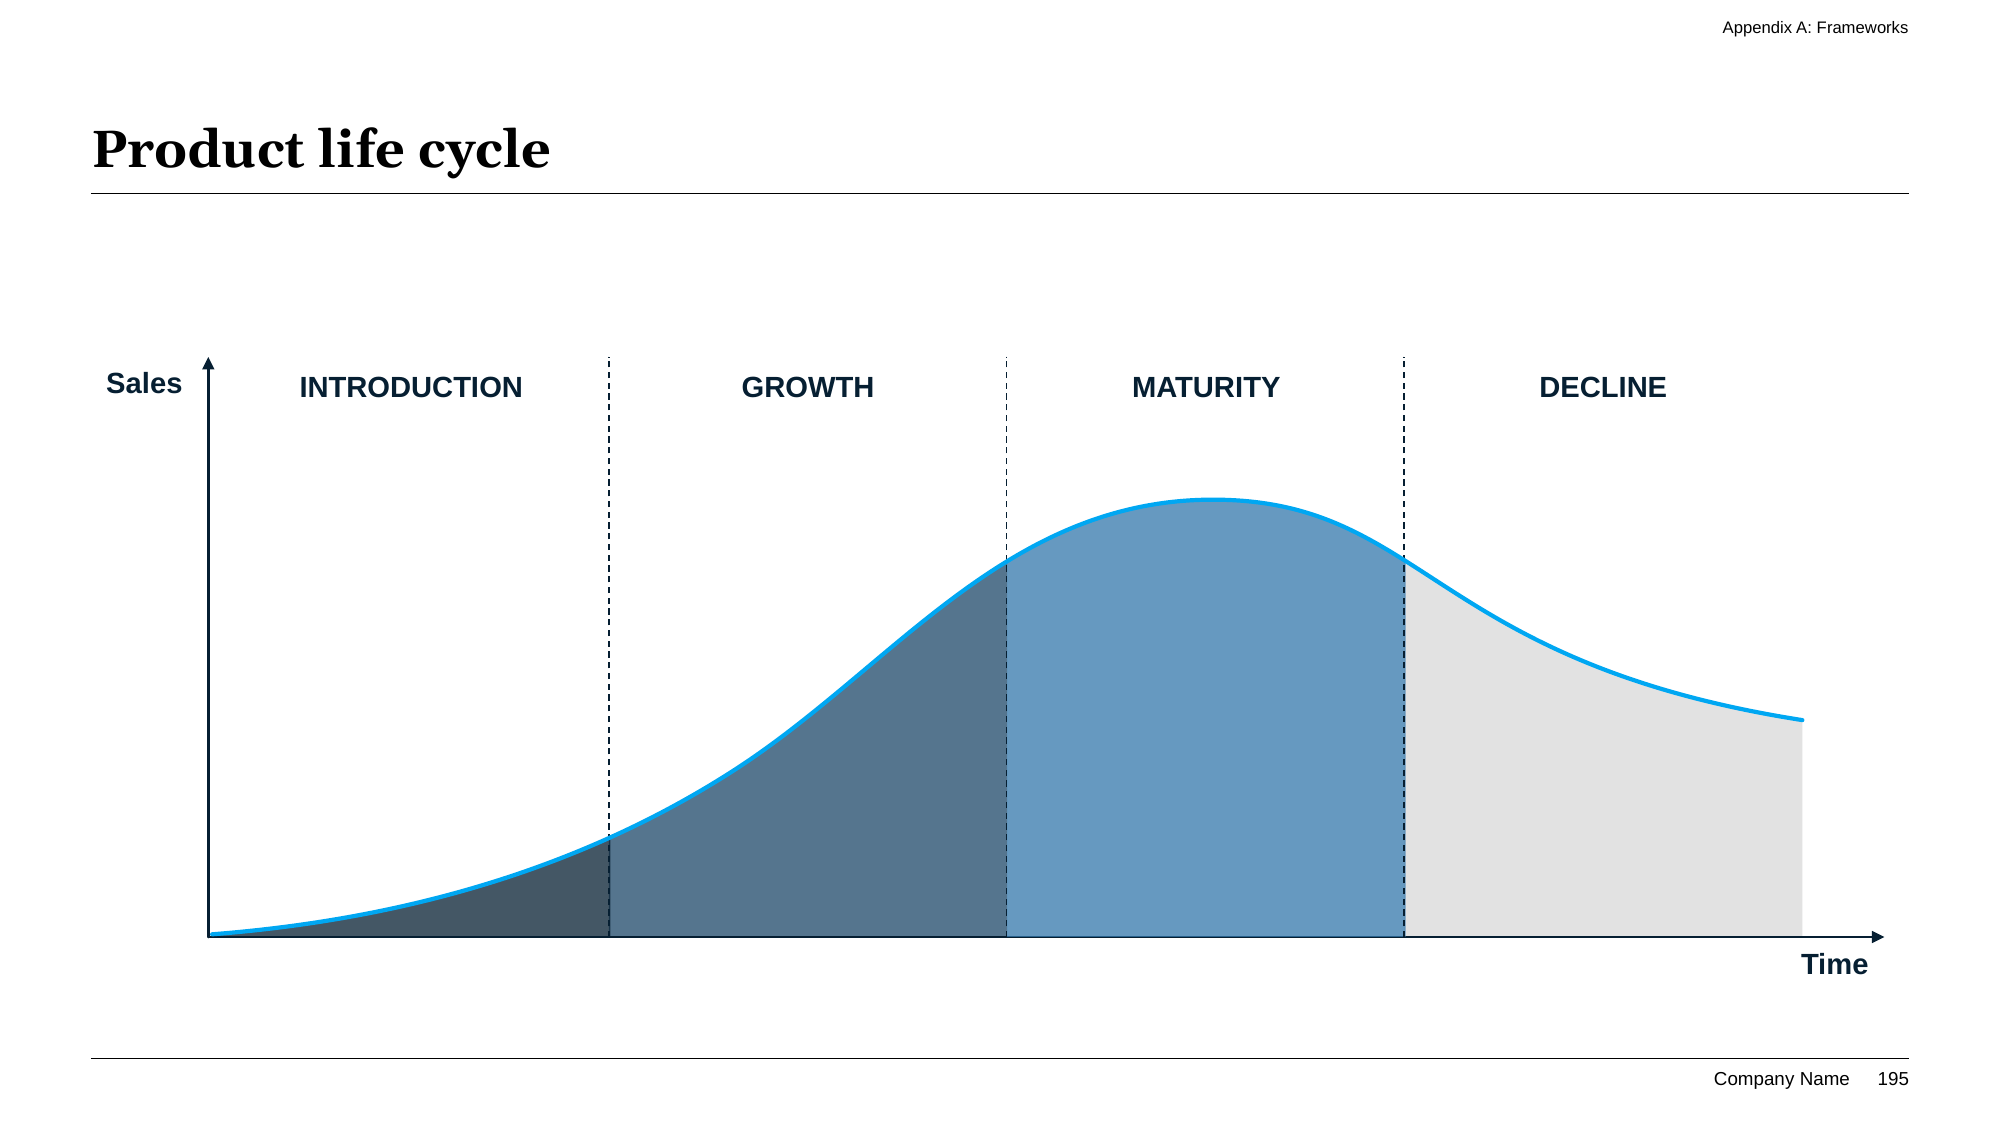

Appendix A: Frameworks
# Product life cycle
Sales
INTRODUCTION
GROWTH
MATURITY
DECLINE

Time